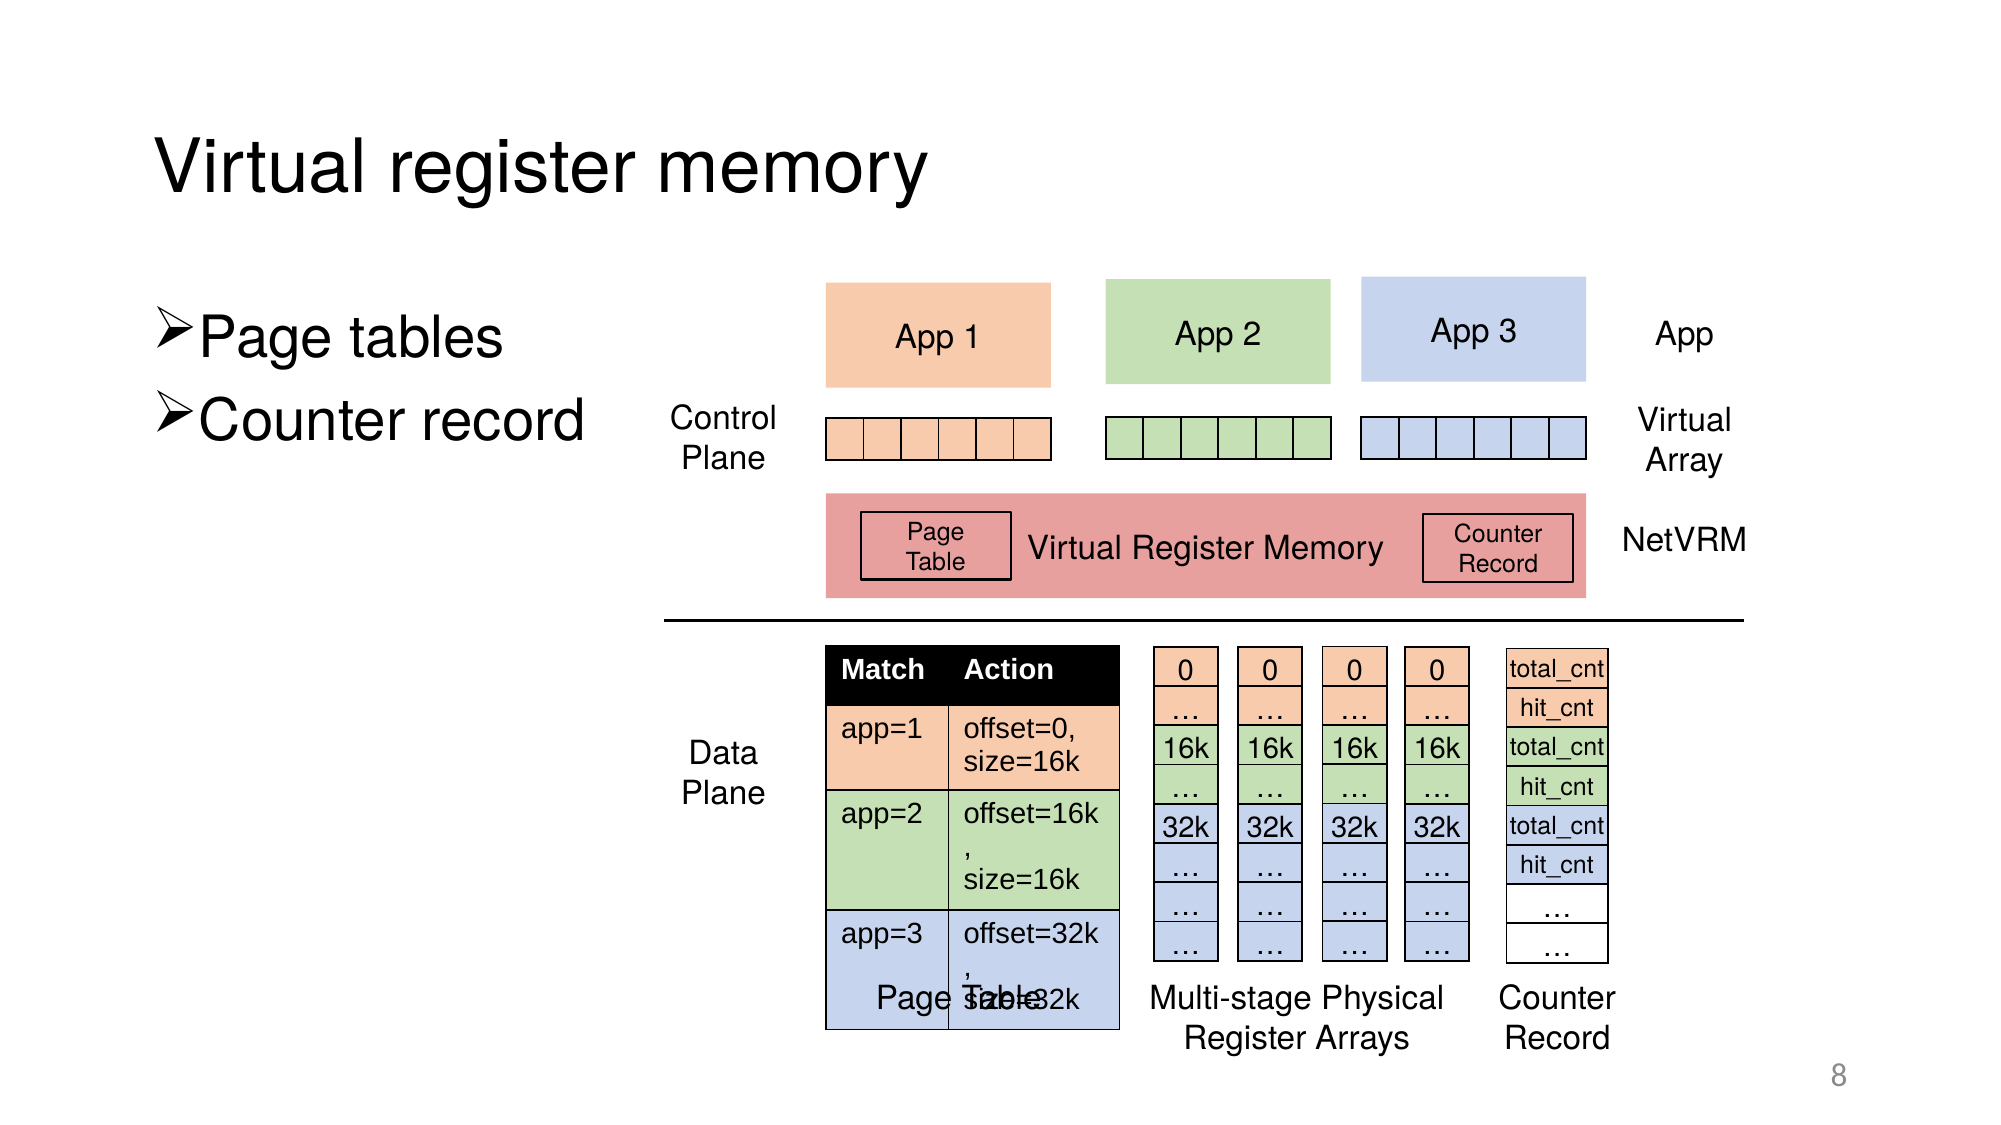

# Virtual register memory
App 3
App 2
App 1
Page tables
Counter record
App
Control
Plane
Virtual
Array
|  |  |  |  |  |  |
| --- | --- | --- | --- | --- | --- |
|  |  |  |  |  |  |
| --- | --- | --- | --- | --- | --- |
|  |  |  |  |  |  |
| --- | --- | --- | --- | --- | --- |
Virtual Register Memory
NetVRM
Page
Table
Counter
Record
| Match | Action |
| --- | --- |
| app=1 | offset=0, size=16k |
| app=2 | offset=16k, size=16k |
| app=3 | offset=32k, size=32k |
| 0 |
| --- |
| … |
| 16k |
| … |
| 32k |
| … |
| … |
| … |
| 0 |
| --- |
| … |
| 16k |
| … |
| 32k |
| … |
| … |
| … |
| 0 |
| --- |
| … |
| 16k |
| … |
| 32k |
| … |
| … |
| … |
| 0 |
| --- |
| … |
| 16k |
| … |
| 32k |
| … |
| … |
| … |
| total\_cnt |
| --- |
| hit\_cnt |
| total\_cnt |
| hit\_cnt |
| total\_cnt |
| hit\_cnt |
| … |
| … |
Data
Plane
Page Table
Multi-stage Physical Register Arrays
Counter
Record
8